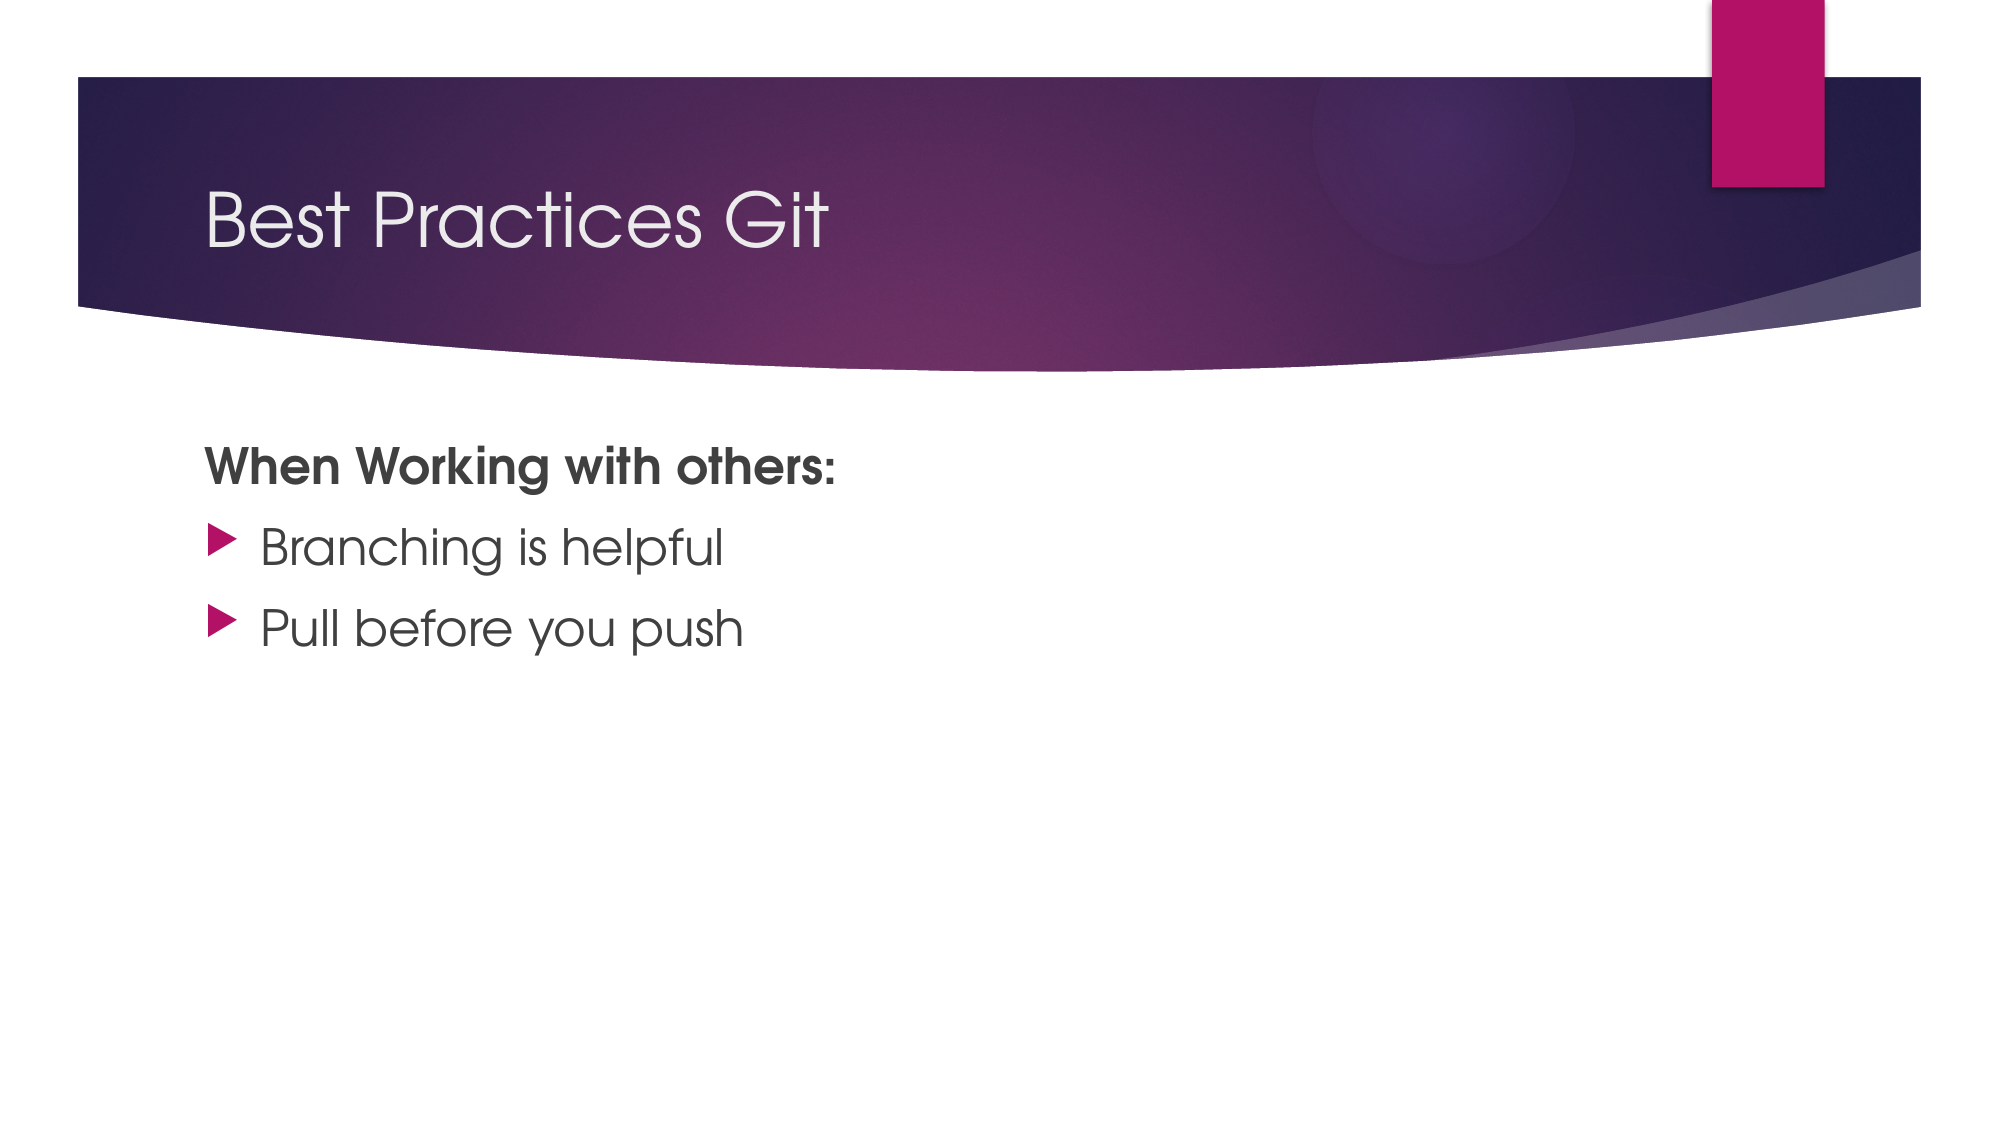

# Best Practices Git
When Working with others:
Branching is helpful
Pull before you push